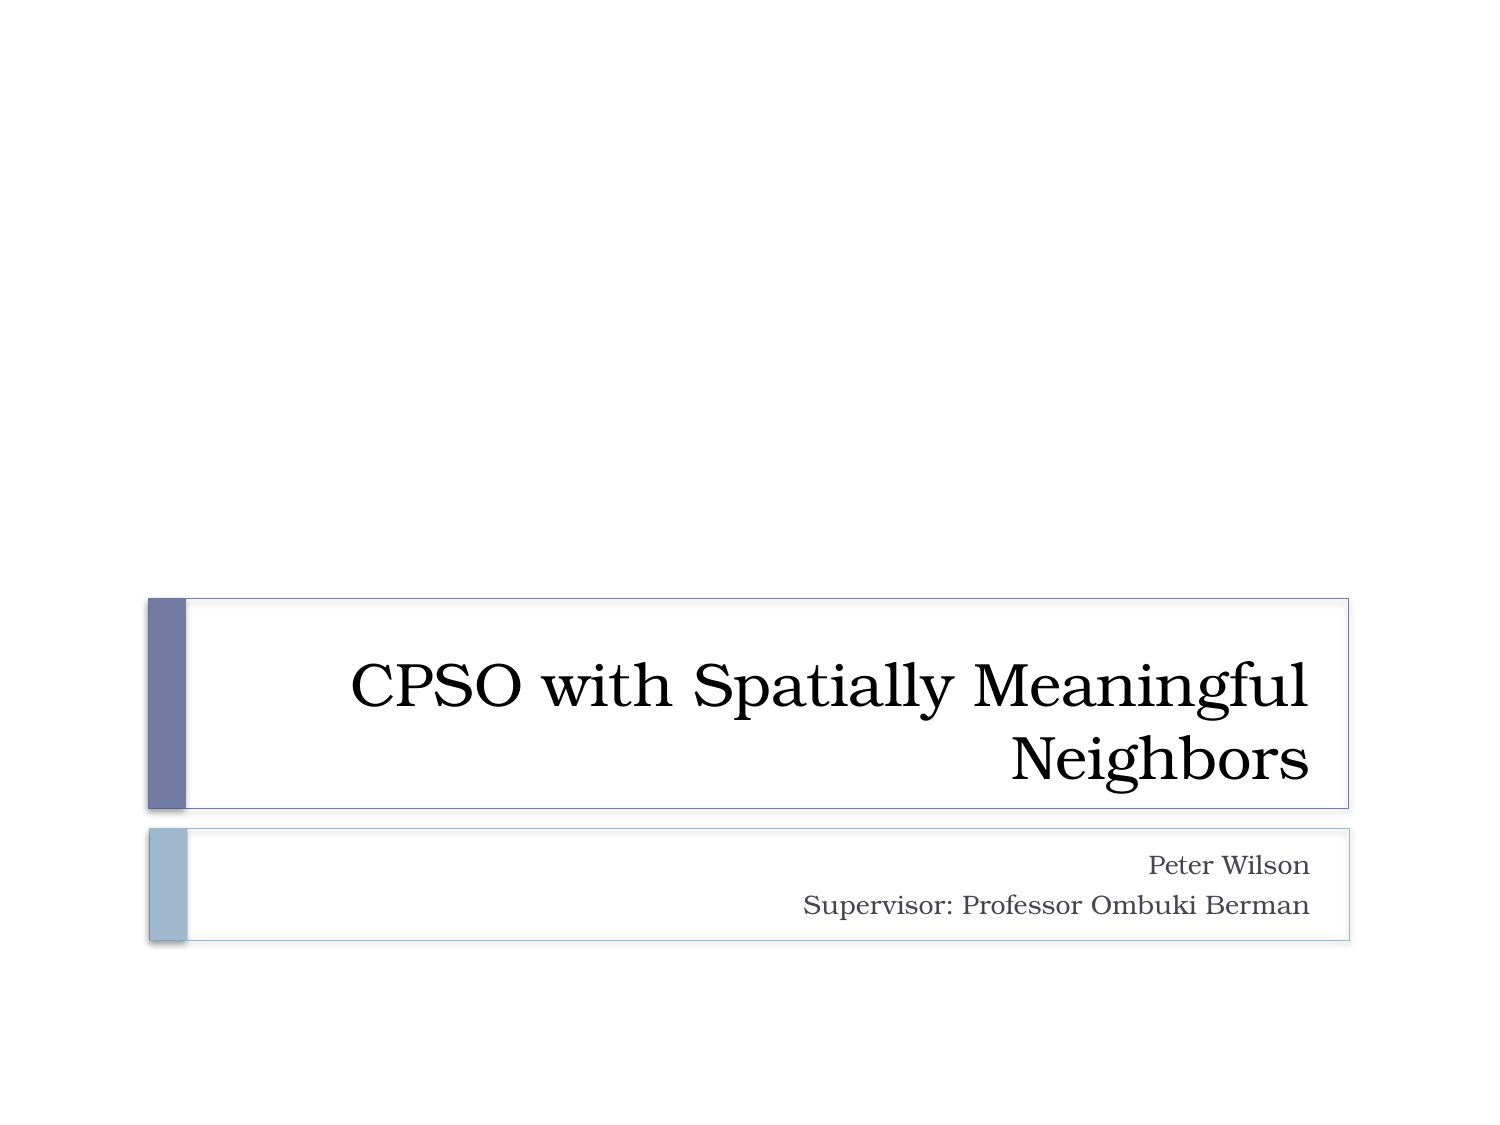

# CPSO with Spatially Meaningful Neighbors
Peter Wilson
Supervisor: Professor Ombuki Berman